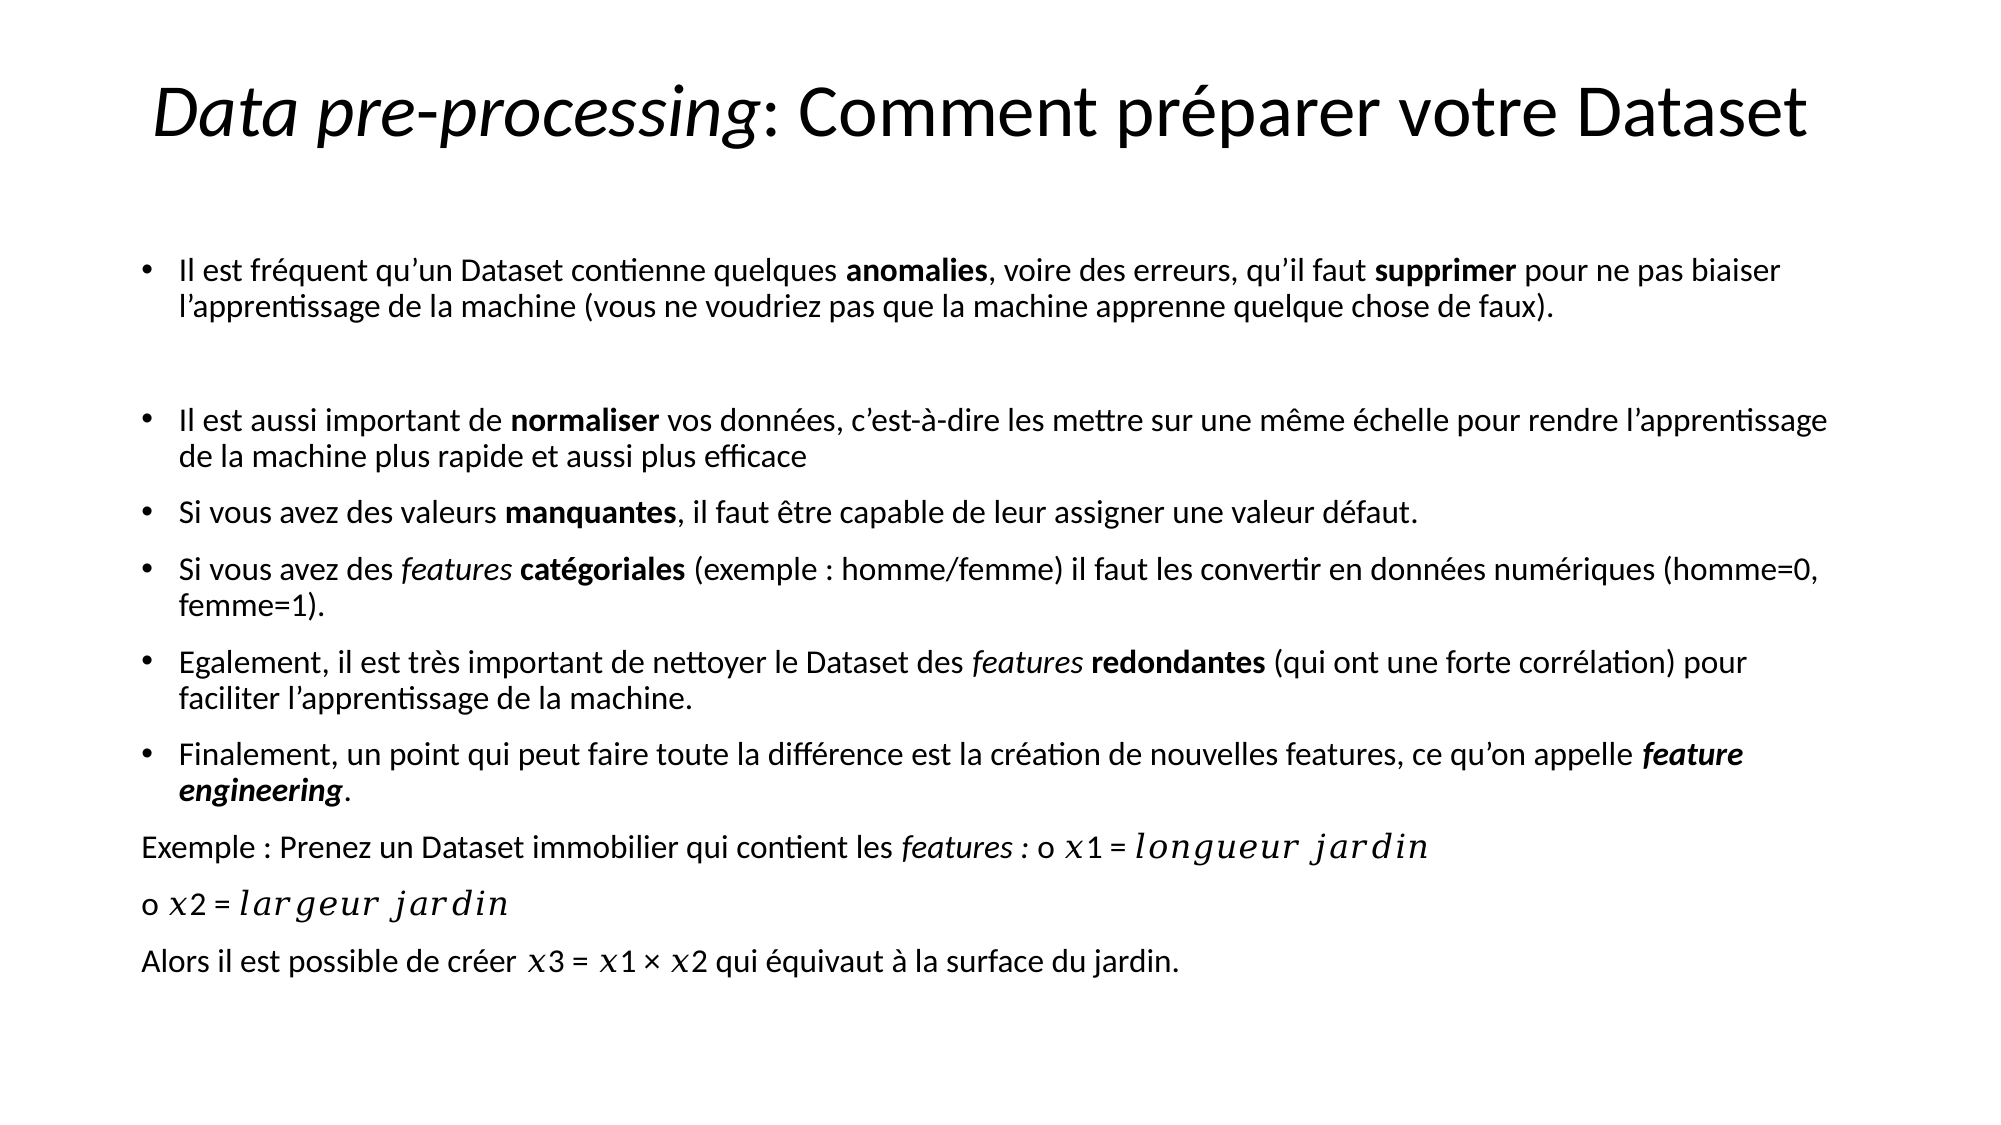

# Data pre-processing: Comment préparer votre Dataset
Il est fréquent qu’un Dataset contienne quelques anomalies, voire des erreurs, qu’il faut supprimer pour ne pas biaiser l’apprentissage de la machine (vous ne voudriez pas que la machine apprenne quelque chose de faux).

Il est aussi important de normaliser vos données, c’est-à-dire les mettre sur une même échelle pour rendre l’apprentissage de la machine plus rapide et aussi plus efficace
Si vous avez des valeurs manquantes, il faut être capable de leur assigner une valeur défaut.
Si vous avez des features catégoriales (exemple : homme/femme) il faut les convertir en données numériques (homme=0, femme=1).
Egalement, il est très important de nettoyer le Dataset des features redondantes (qui ont une forte corrélation) pour faciliter l’apprentissage de la machine.
Finalement, un point qui peut faire toute la différence est la création de nouvelles features, ce qu’on appelle feature engineering.
Exemple : Prenez un Dataset immobilier qui contient les features : o 𝑥1 = 𝑙𝑜𝑛𝑔𝑢𝑒𝑢𝑟 𝑗𝑎𝑟𝑑𝑖𝑛
o 𝑥2 = 𝑙𝑎𝑟𝑔𝑒𝑢𝑟 𝑗𝑎𝑟𝑑𝑖𝑛
Alors il est possible de créer 𝑥3 = 𝑥1 × 𝑥2 qui équivaut à la surface du jardin.